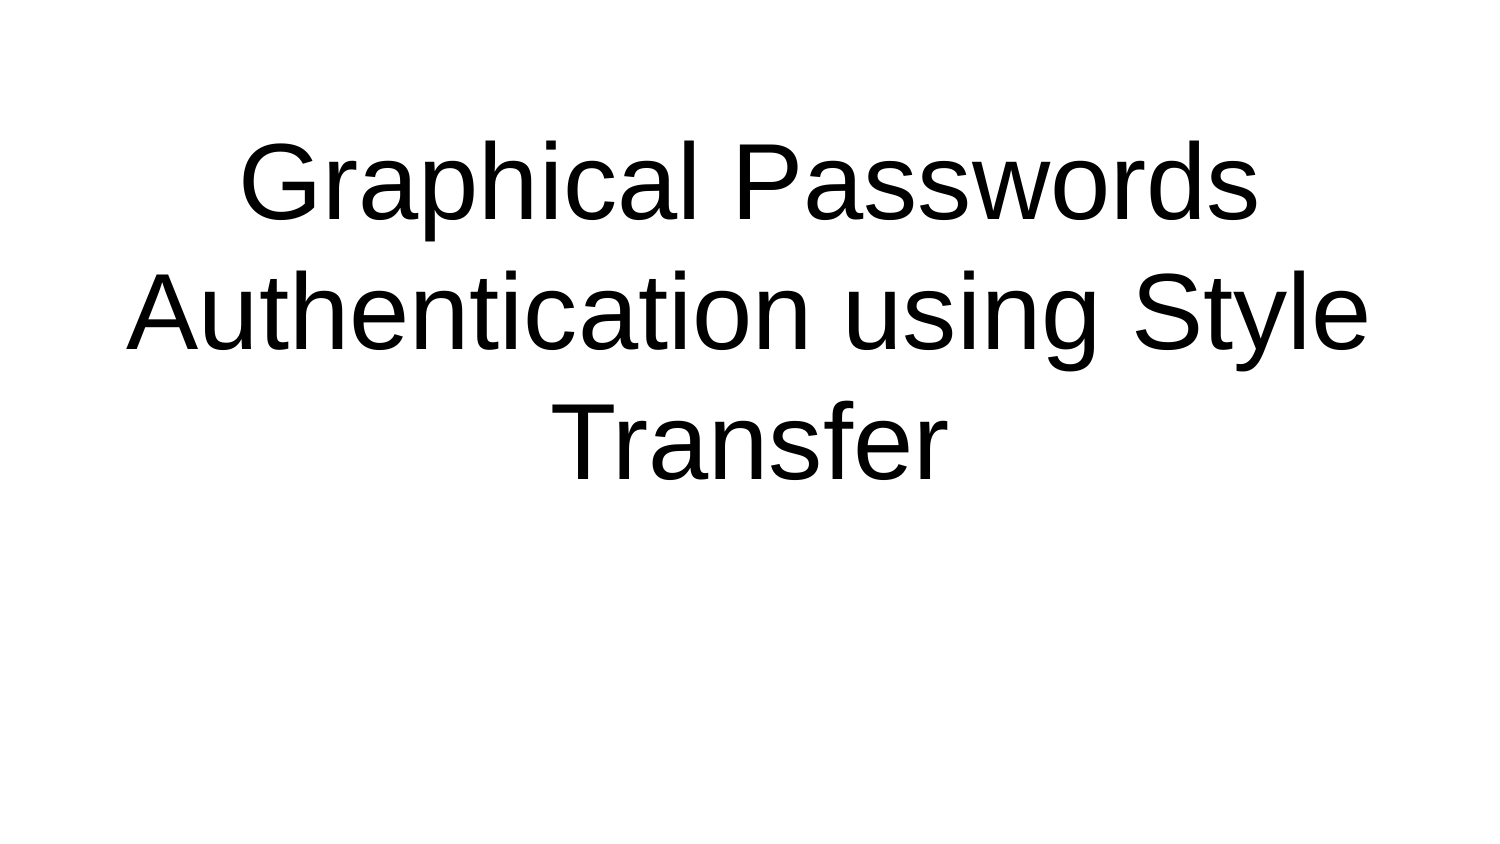

# Graphical Passwords Authentication using Style Transfer